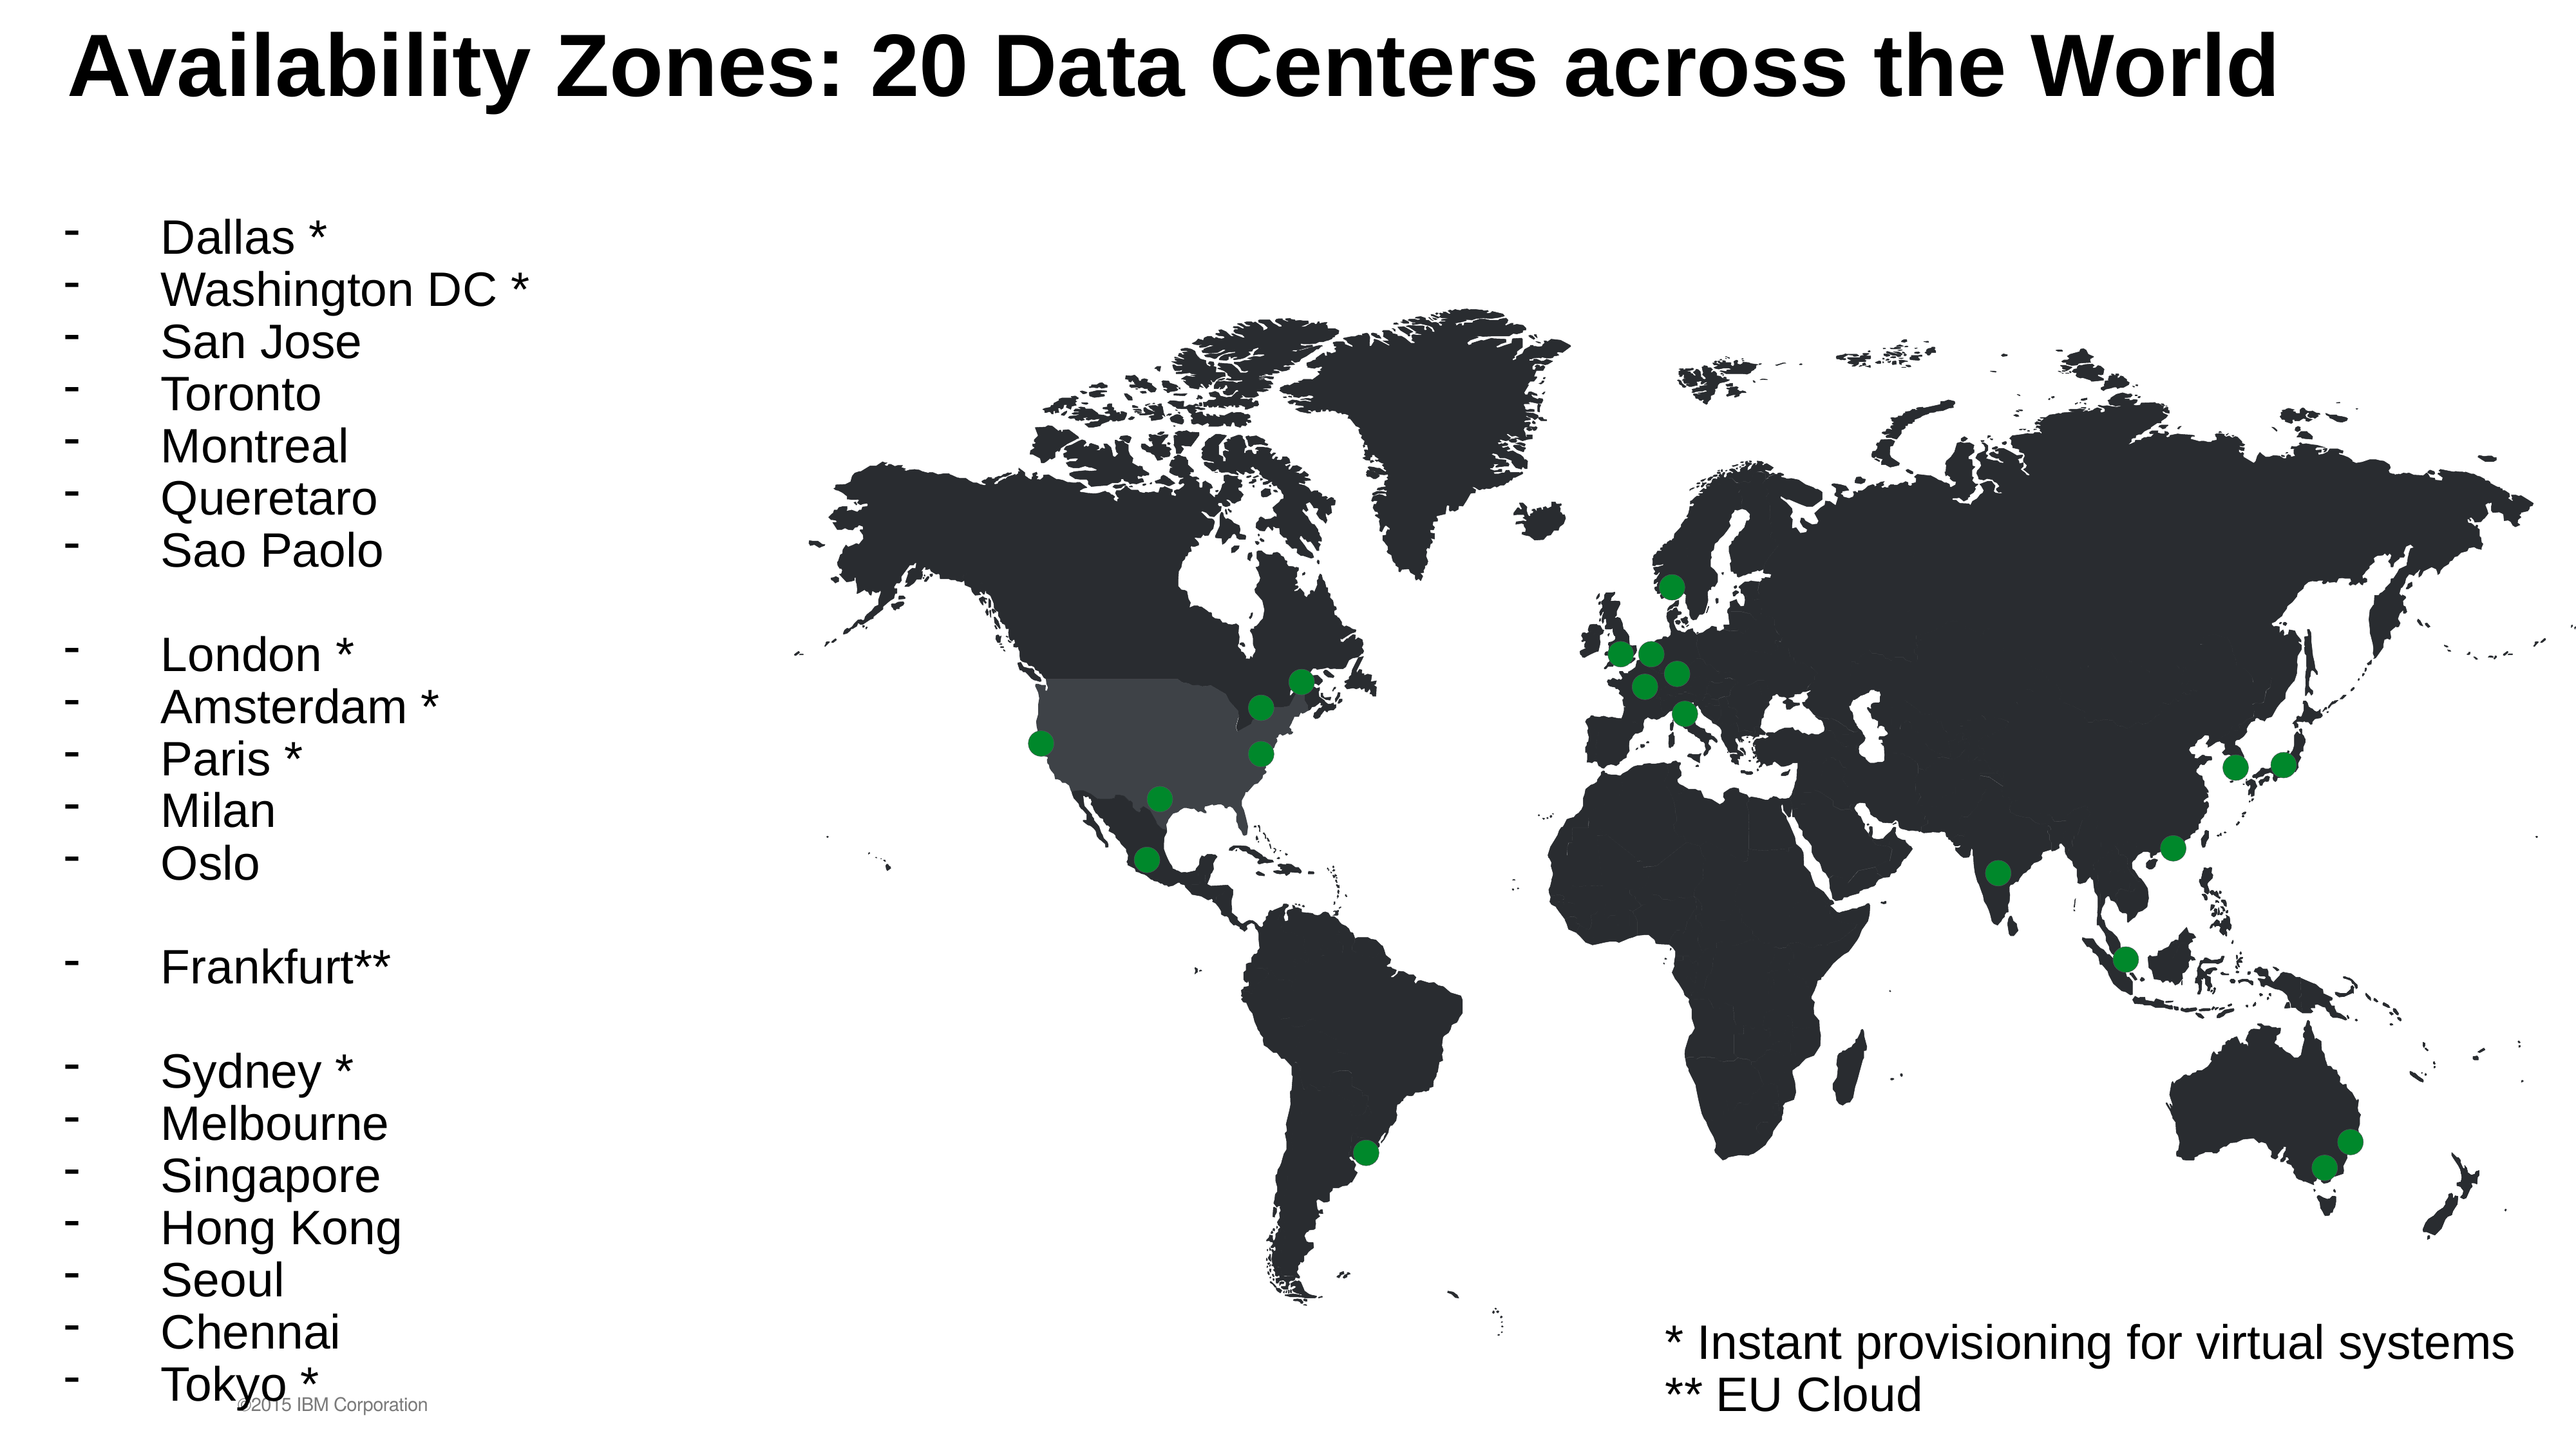

# Availability Zones: 20 Data Centers across the World
Dallas *
Washington DC *
San Jose
Toronto
Montreal
Queretaro
Sao Paolo

London *
Amsterdam *
Paris *
Milan
Oslo

Frankfurt**

Sydney *
Melbourne
Singapore
Hong Kong
Seoul
Chennai
Tokyo *

* Instant provisioning for virtual systems
** EU Cloud